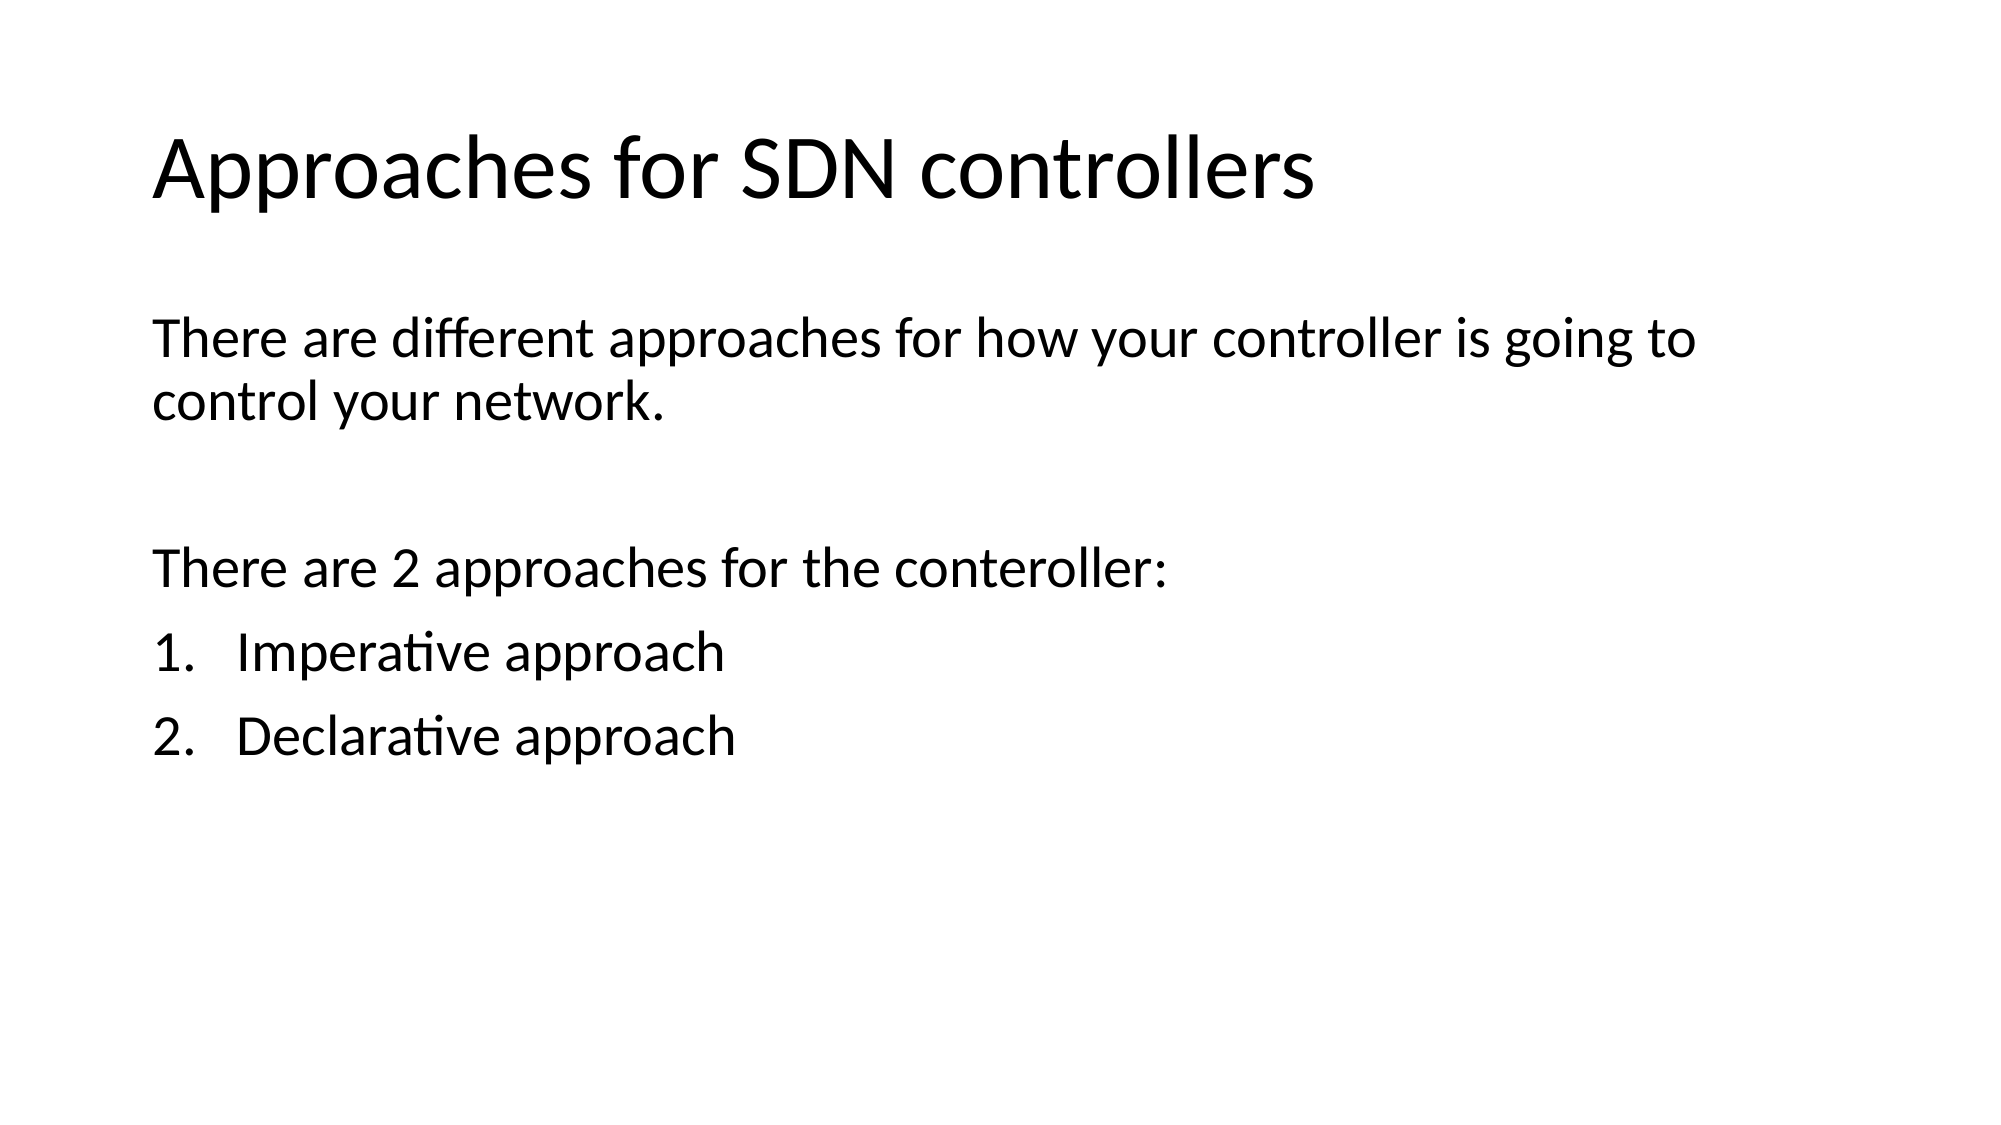

# Approaches for SDN controllers
There are different approaches for how your controller is going to control your network.

There are 2 approaches for the conteroller:
Imperative approach
Declarative approach